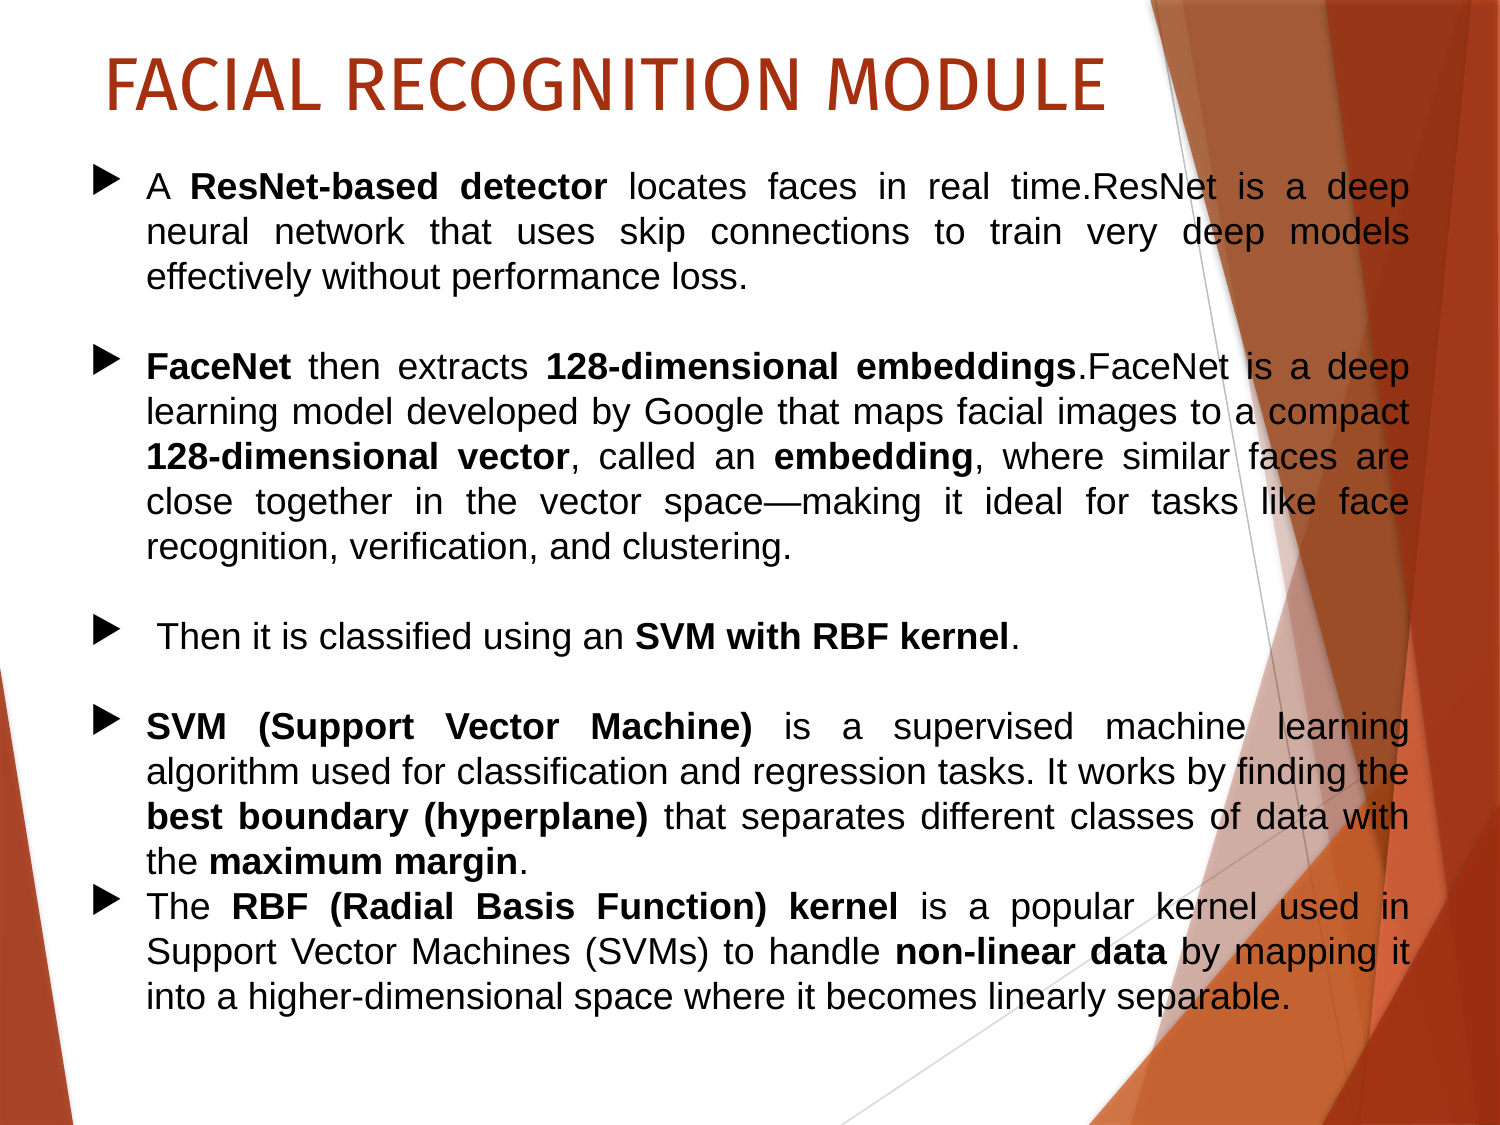

# FACIAL RECOGNITION MODULE
A ResNet-based detector locates faces in real time.ResNet is a deep neural network that uses skip connections to train very deep models effectively without performance loss.

FaceNet then extracts 128-dimensional embeddings.FaceNet is a deep learning model developed by Google that maps facial images to a compact 128-dimensional vector, called an embedding, where similar faces are close together in the vector space—making it ideal for tasks like face recognition, verification, and clustering.

 Then it is classified using an SVM with RBF kernel.

SVM (Support Vector Machine) is a supervised machine learning algorithm used for classification and regression tasks. It works by finding the best boundary (hyperplane) that separates different classes of data with the maximum margin.
The RBF (Radial Basis Function) kernel is a popular kernel used in Support Vector Machines (SVMs) to handle non-linear data by mapping it into a higher-dimensional space where it becomes linearly separable.